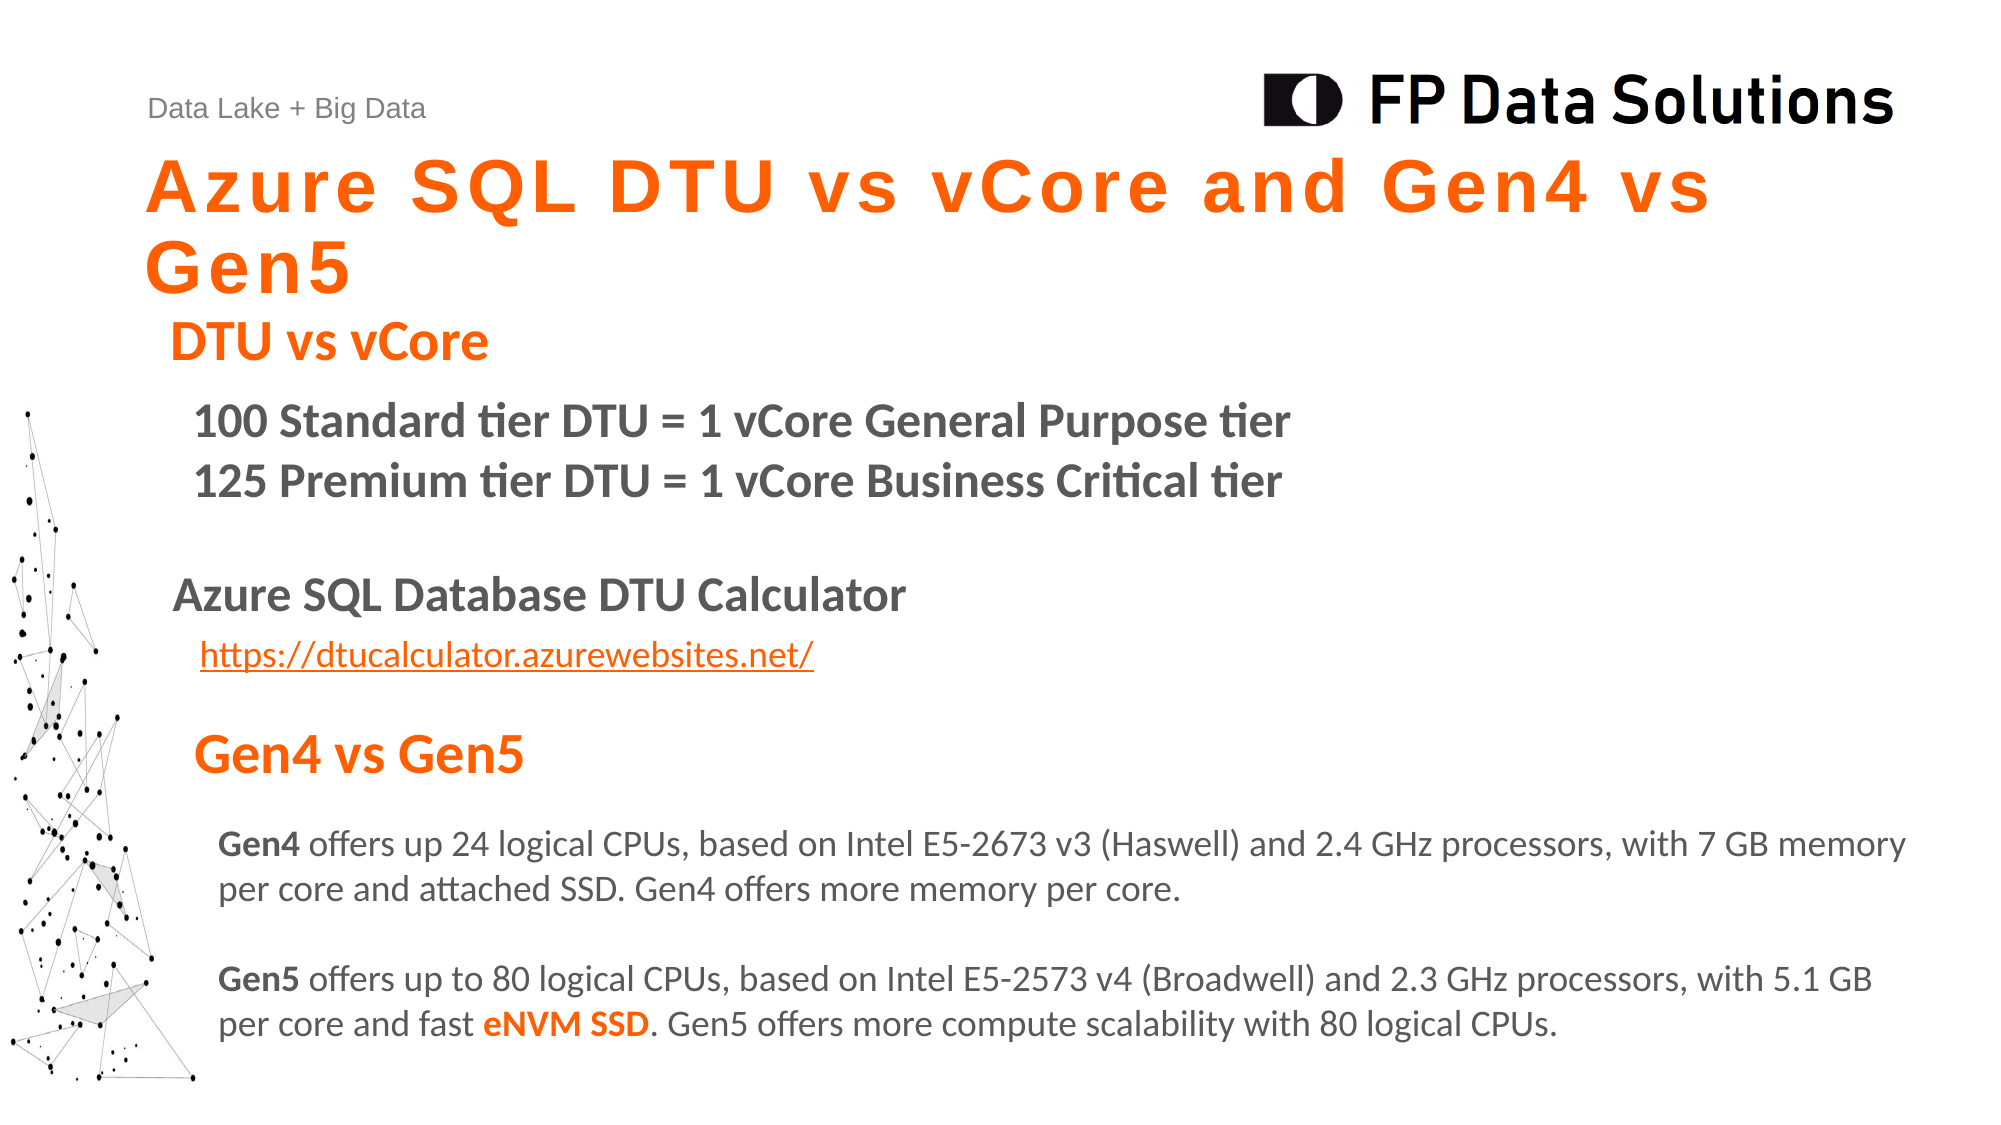

Azure SQL DTU vs vCore and Gen4 vs Gen5
DTU vs vCore
100 Standard tier DTU = 1 vCore General Purpose tier
125 Premium tier DTU = 1 vCore Business Critical tier
Azure SQL Database DTU Calculator
https://dtucalculator.azurewebsites.net/
Gen4 vs Gen5
Gen4 offers up 24 logical CPUs, based on Intel E5-2673 v3 (Haswell) and 2.4 GHz processors, with 7 GB memory per core and attached SSD. Gen4 offers more memory per core.
Gen5 offers up to 80 logical CPUs, based on Intel E5-2573 v4 (Broadwell) and 2.3 GHz processors, with 5.1 GB per core and fast eNVM SSD. Gen5 offers more compute scalability with 80 logical CPUs.